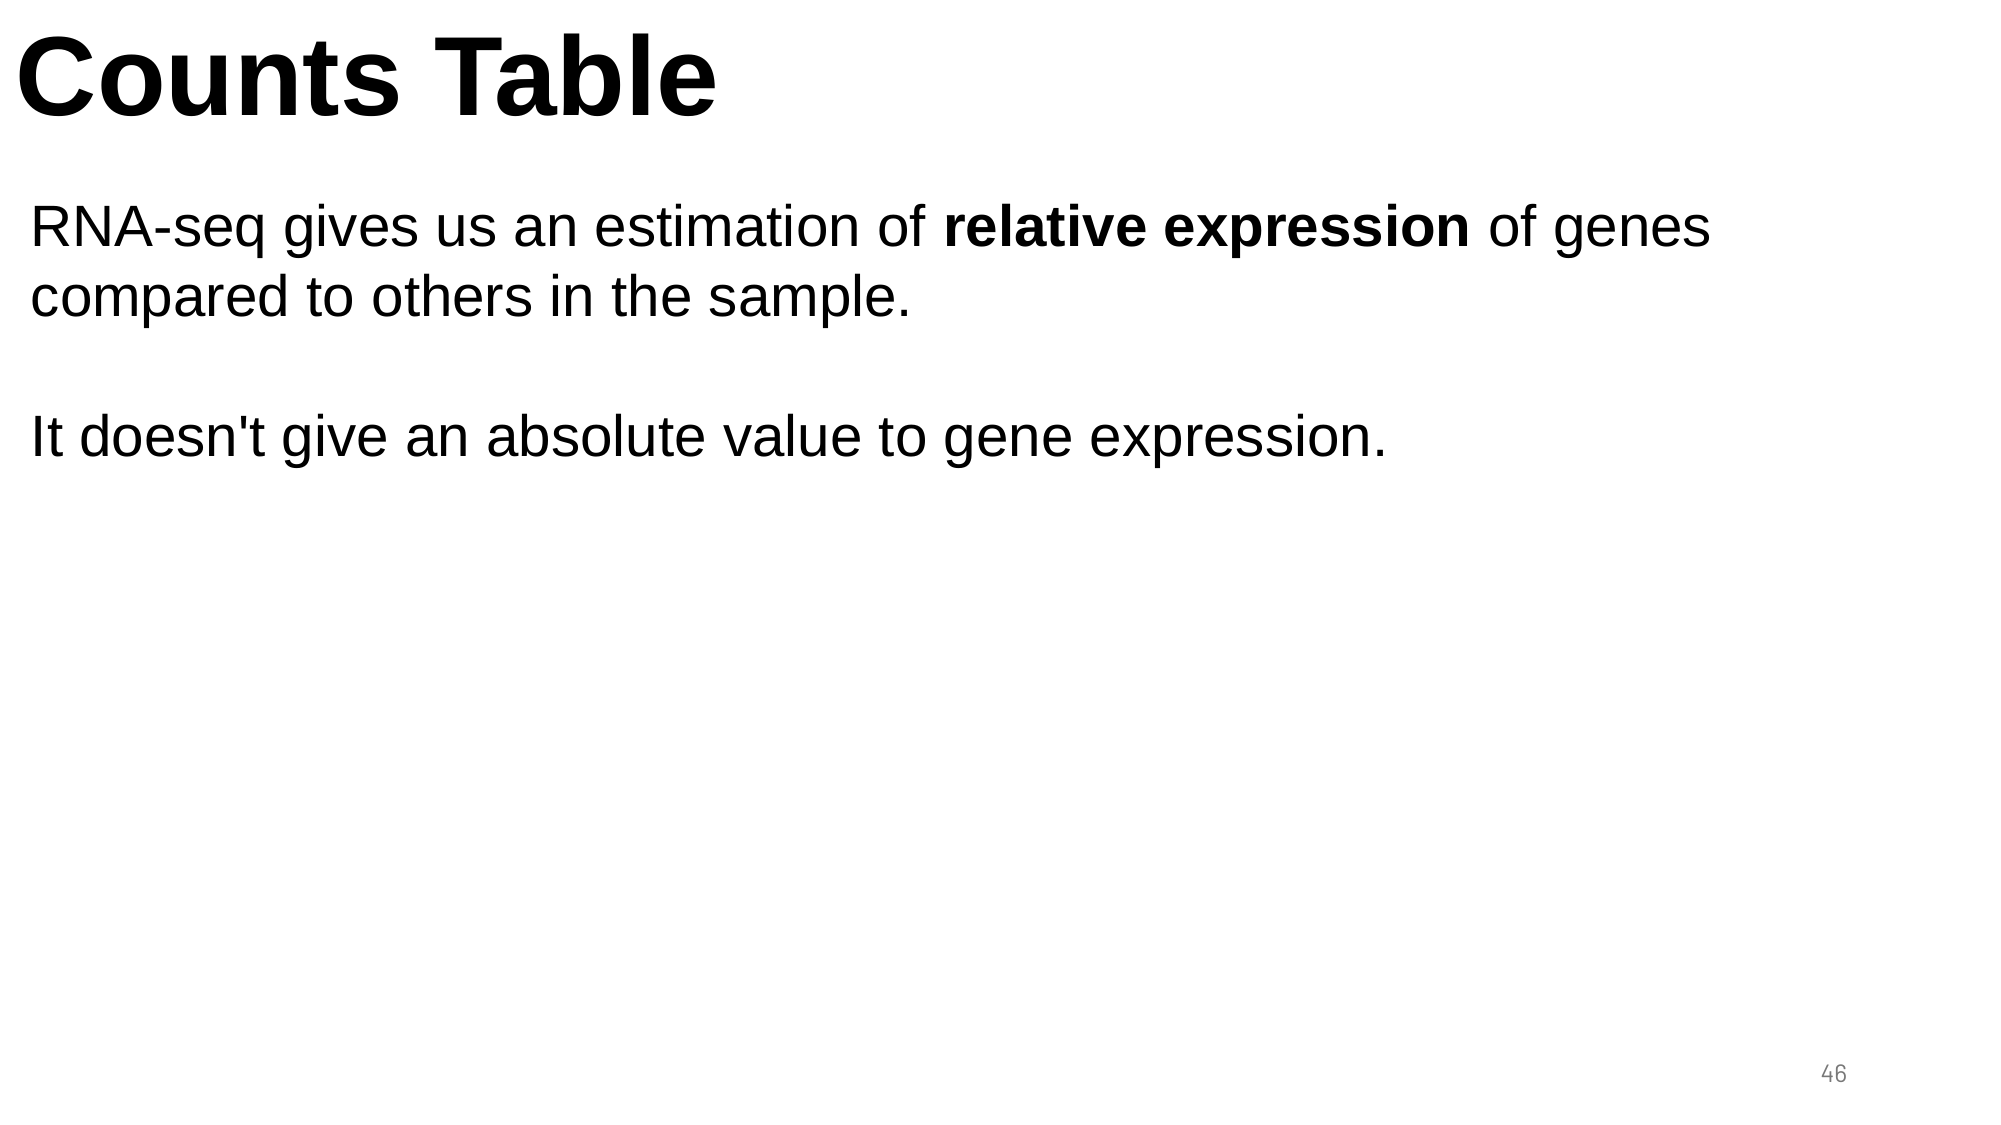

Counts Table
RNA-seq gives us an estimation of relative expression of genes compared to others in the sample.

It doesn't give an absolute value to gene expression.

46